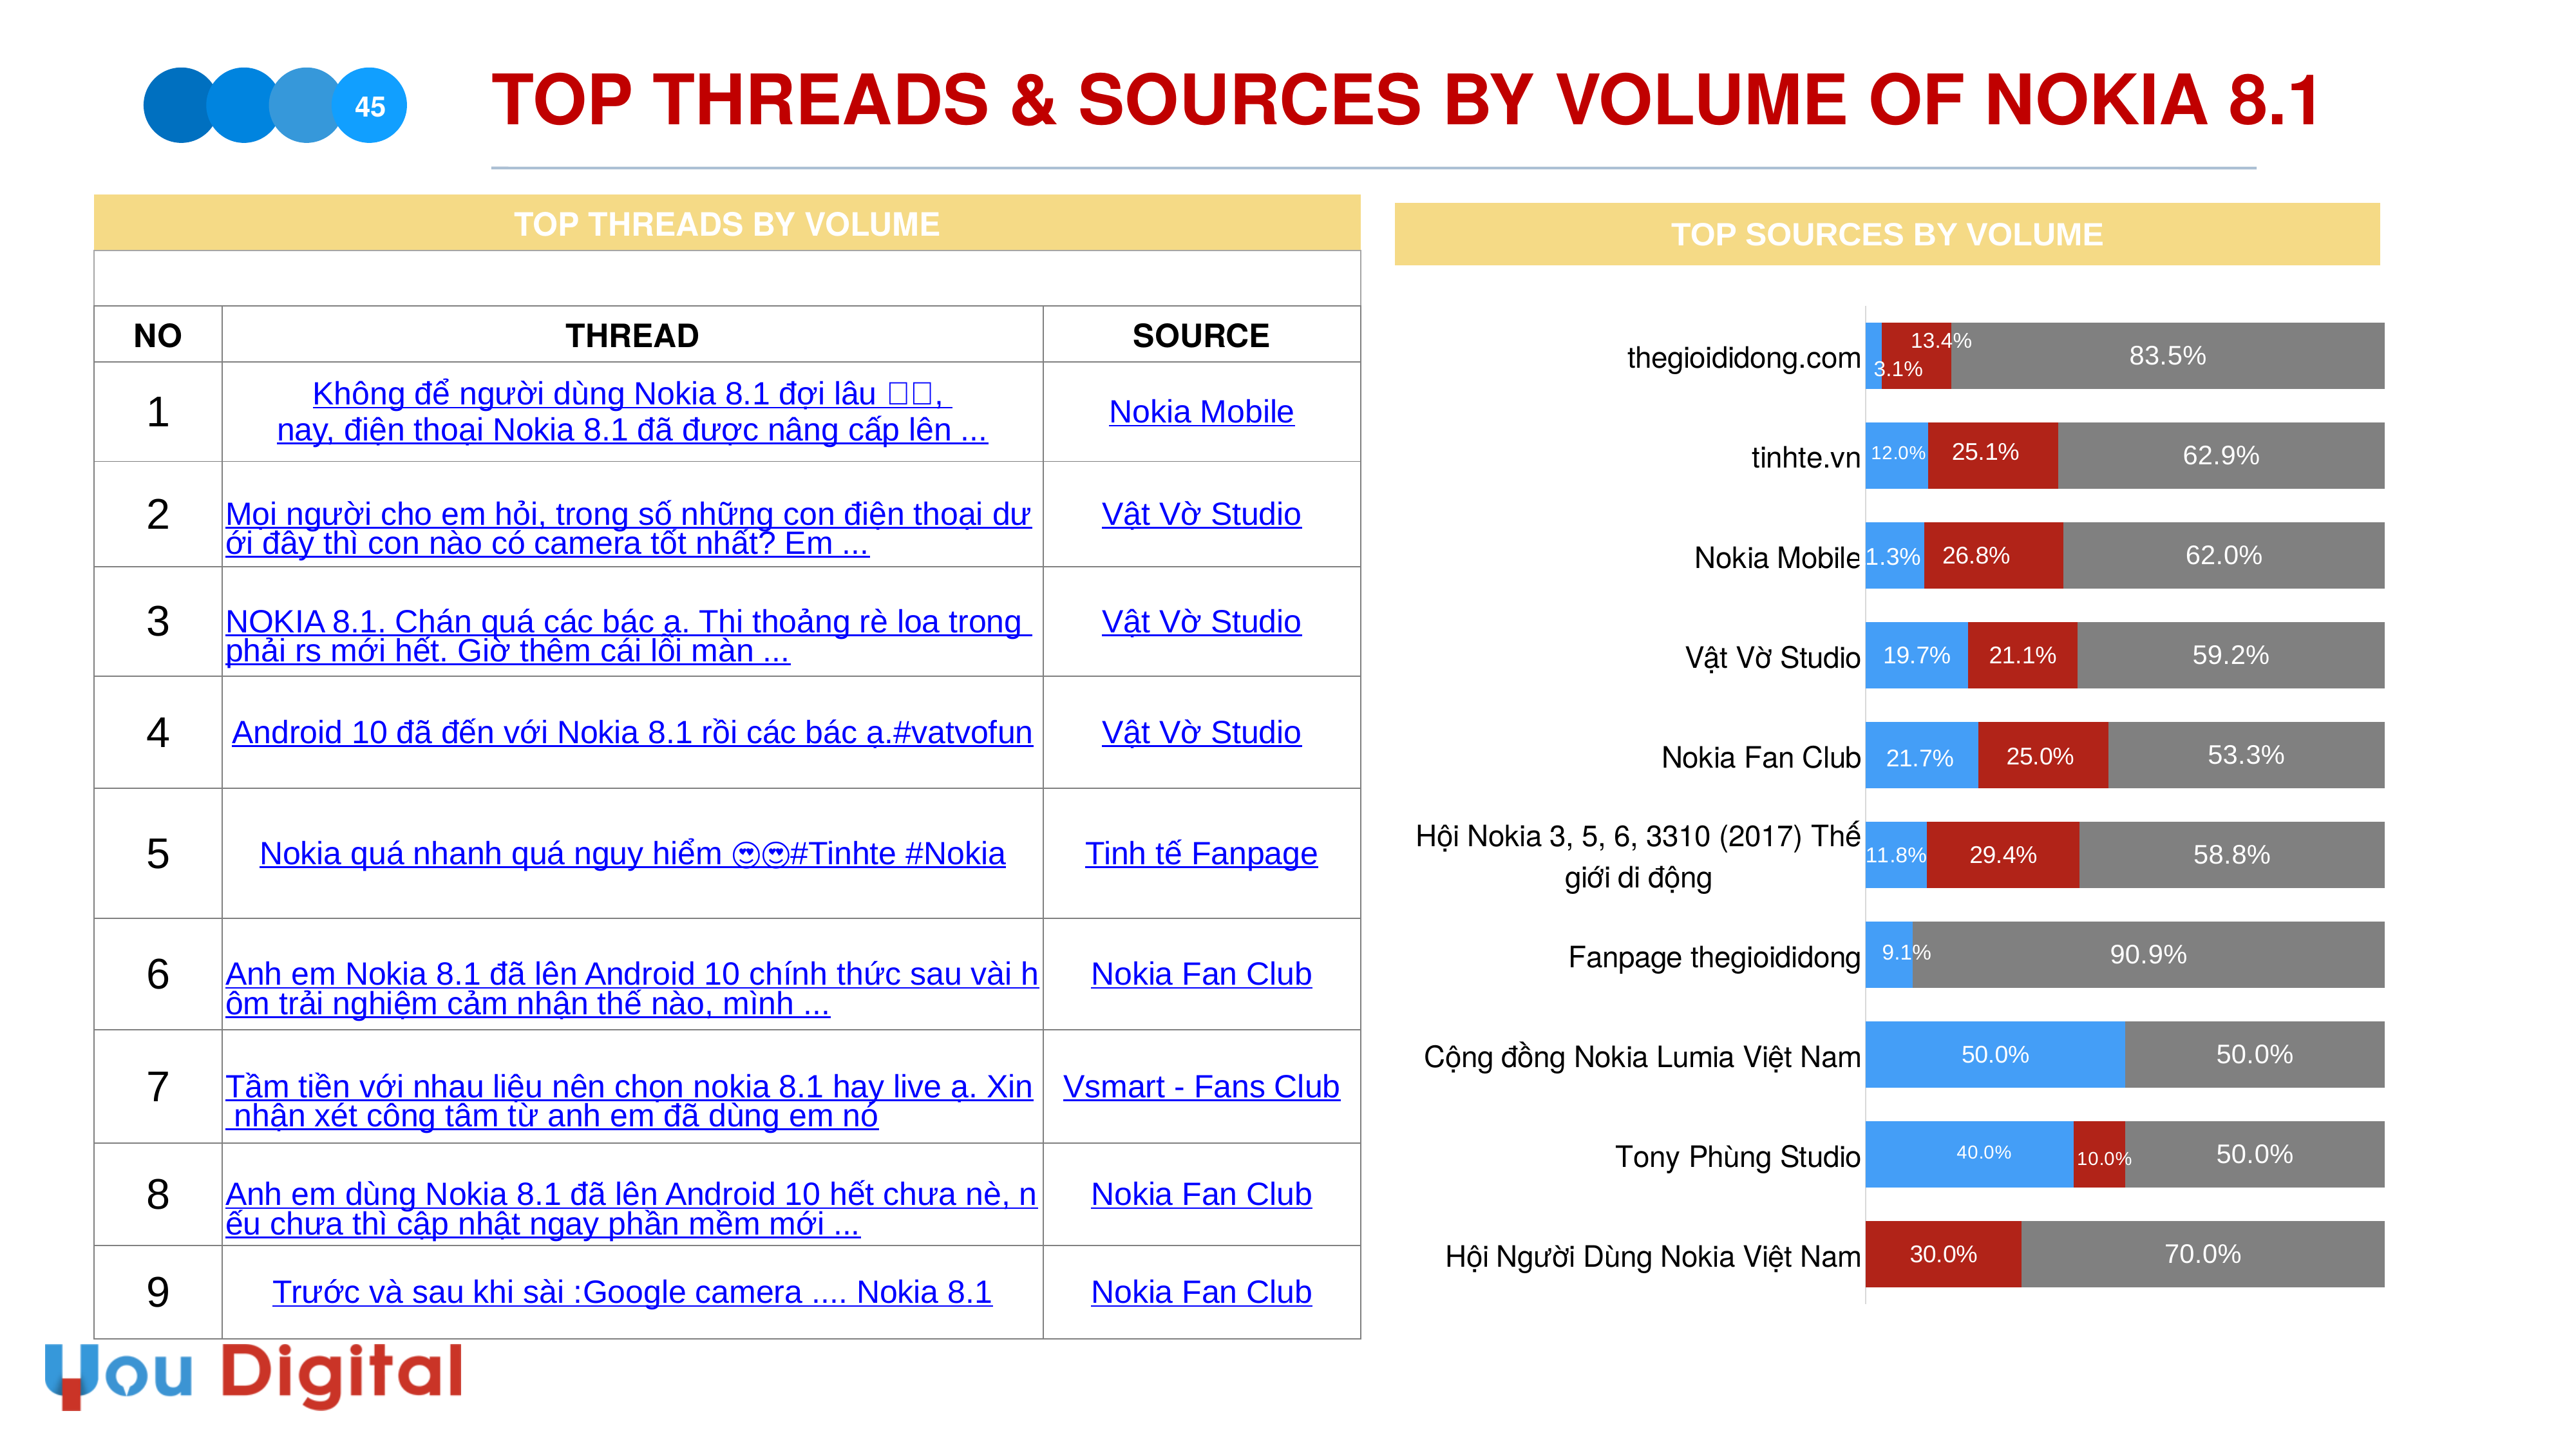

# TOP THREADS & SOURCES BY VOLUME OF NOKIA 8.1
45
| TOP THREADS BY VOLUME |  |  |
| --- | --- | --- |
|  |  |  |
| NO | THREAD | SOURCE |
| 1 | Không để người dùng Nokia 8.1 đợi lâu 🥰🥰, nay, điện thoại Nokia 8.1 đã được nâng cấp lên ... | Nokia Mobile |
| 2 | Mọi người cho em hỏi, trong số những con điện thoại dưới đây thì con nào có camera tốt nhất? Em ... | Vật Vờ Studio |
| 3 | NOKIA 8.1. Chán quá các bác ạ. Thi thoảng rè loa trong phải rs mới hết. Giờ thêm cái lỗi màn ... | Vật Vờ Studio |
| 4 | Android 10 đã đến với Nokia 8.1 rồi các bác ạ. #vatvofun | Vật Vờ Studio |
| 5 | Nokia quá nhanh quá nguy hiểm 😍😍 #Tinhte #Nokia | Tinh tế Fanpage |
| 6 | Anh em Nokia 8.1 đã lên Android 10 chính thức sau vài hôm trải nghiệm cảm nhận thế nào, mình ... | Nokia Fan Club |
| 7 | Tầm tiền với nhau liệu nên chọn nokia 8.1 hay live ạ. Xin nhận xét công tâm từ anh em đã dùng em nó | Vsmart - Fans Club |
| 8 | Anh em dùng Nokia 8.1 đã lên Android 10 hết chưa nè, nếu chưa thì cập nhật ngay phần mềm mới ... | Nokia Fan Club |
| 9 | Trước và sau khi sài : Google camera .... Nokia 8.1 | Nokia Fan Club |
| TOP SOURCES BY VOLUME |
| --- |

### Chart

| Category | Positive | Negative | Neutral |
|---|---|---|---|
| Hội Người Dùng Nokia Việt Nam | None | 0.3 | 0.7 |
| Tony Phùng Studio | 0.4 | 0.1 | 0.5 |
| Cộng đồng Nokia Lumia Việt Nam | 0.5 | None | 0.5 |
| Fanpage thegioididong | 0.091 | None | 0.909 |
| Hội Nokia 3, 5, 6, 3310 (2017) Thế giới di động | 0.118 | 0.294 | 0.588 |
| Nokia Fan Club | 0.217 | 0.25 | 0.533 |
| Vật Vờ Studio | 0.197 | 0.211 | 0.592 |
| Nokia Mobile | 0.113 | 0.268 | 0.62 |
| tinhte.vn | 0.12 | 0.251 | 0.629 |
| thegioididong.com | 0.031 | 0.134 | 0.835 |